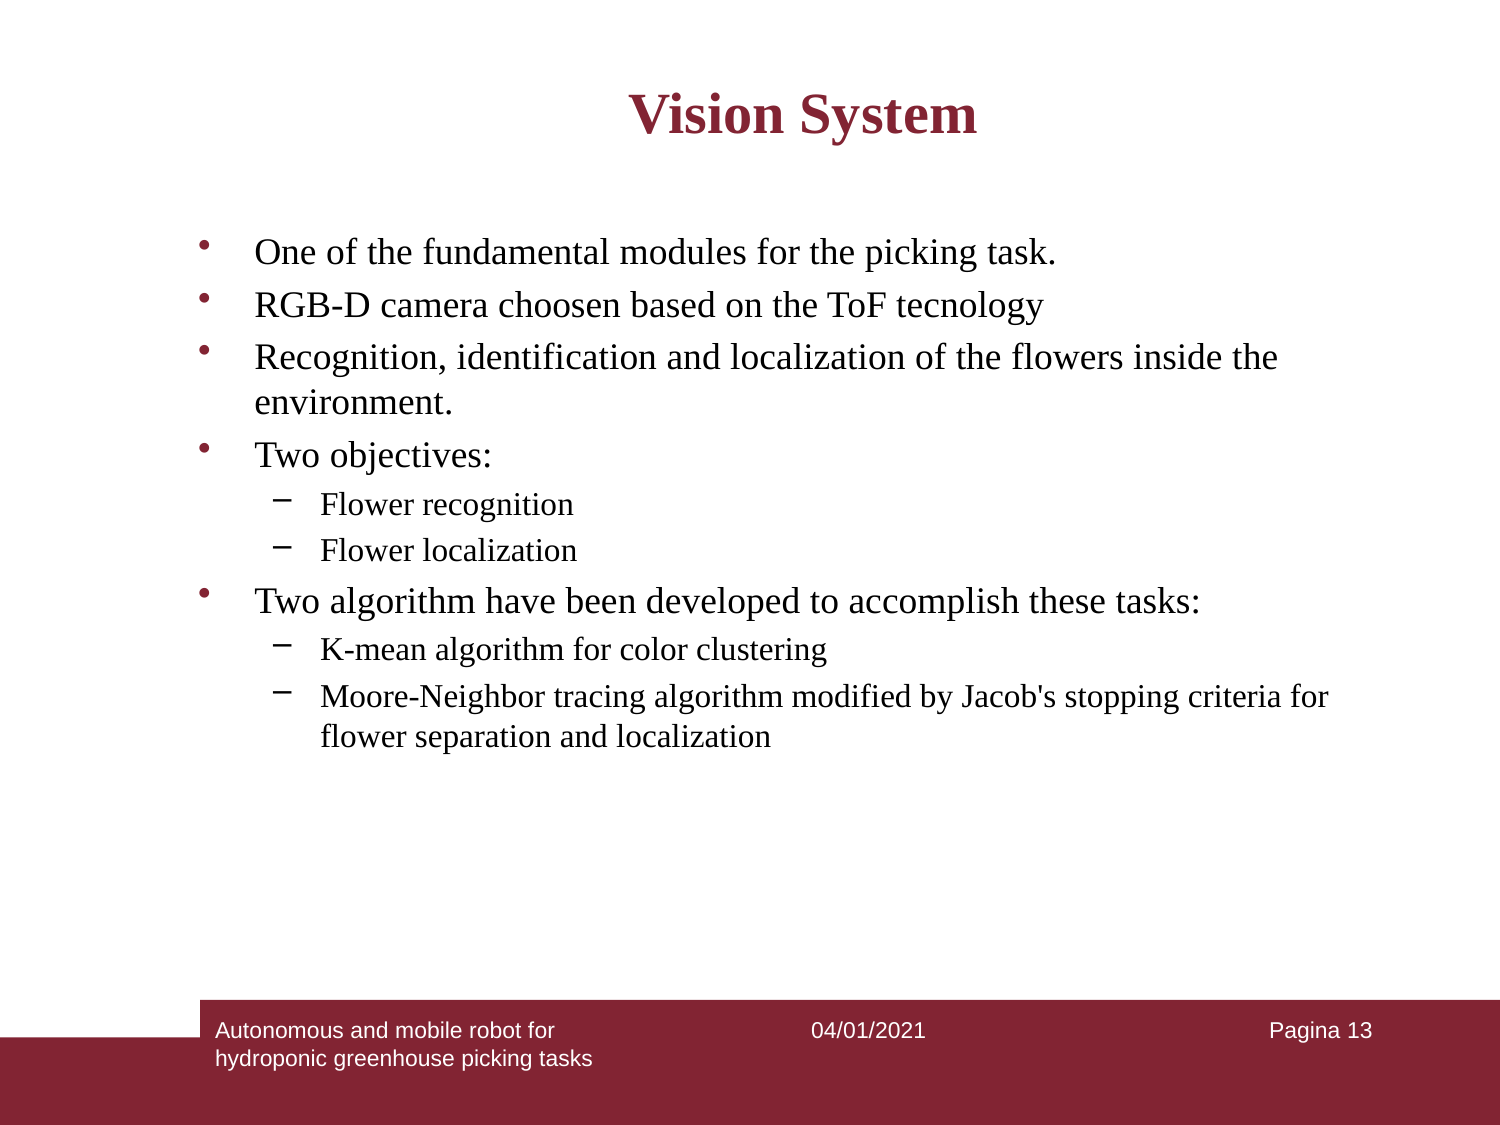

# Vision System
One of the fundamental modules for the picking task.
RGB-D camera choosen based on the ToF tecnology
Recognition, identification and localization of the flowers inside the environment.
Two objectives:
Flower recognition
Flower localization
Two algorithm have been developed to accomplish these tasks:
K-mean algorithm for color clustering
Moore-Neighbor tracing algorithm modified by Jacob's stopping criteria for flower separation and localization
Autonomous and mobile robot for hydroponic greenhouse picking tasks
04/01/2021
Pagina 13